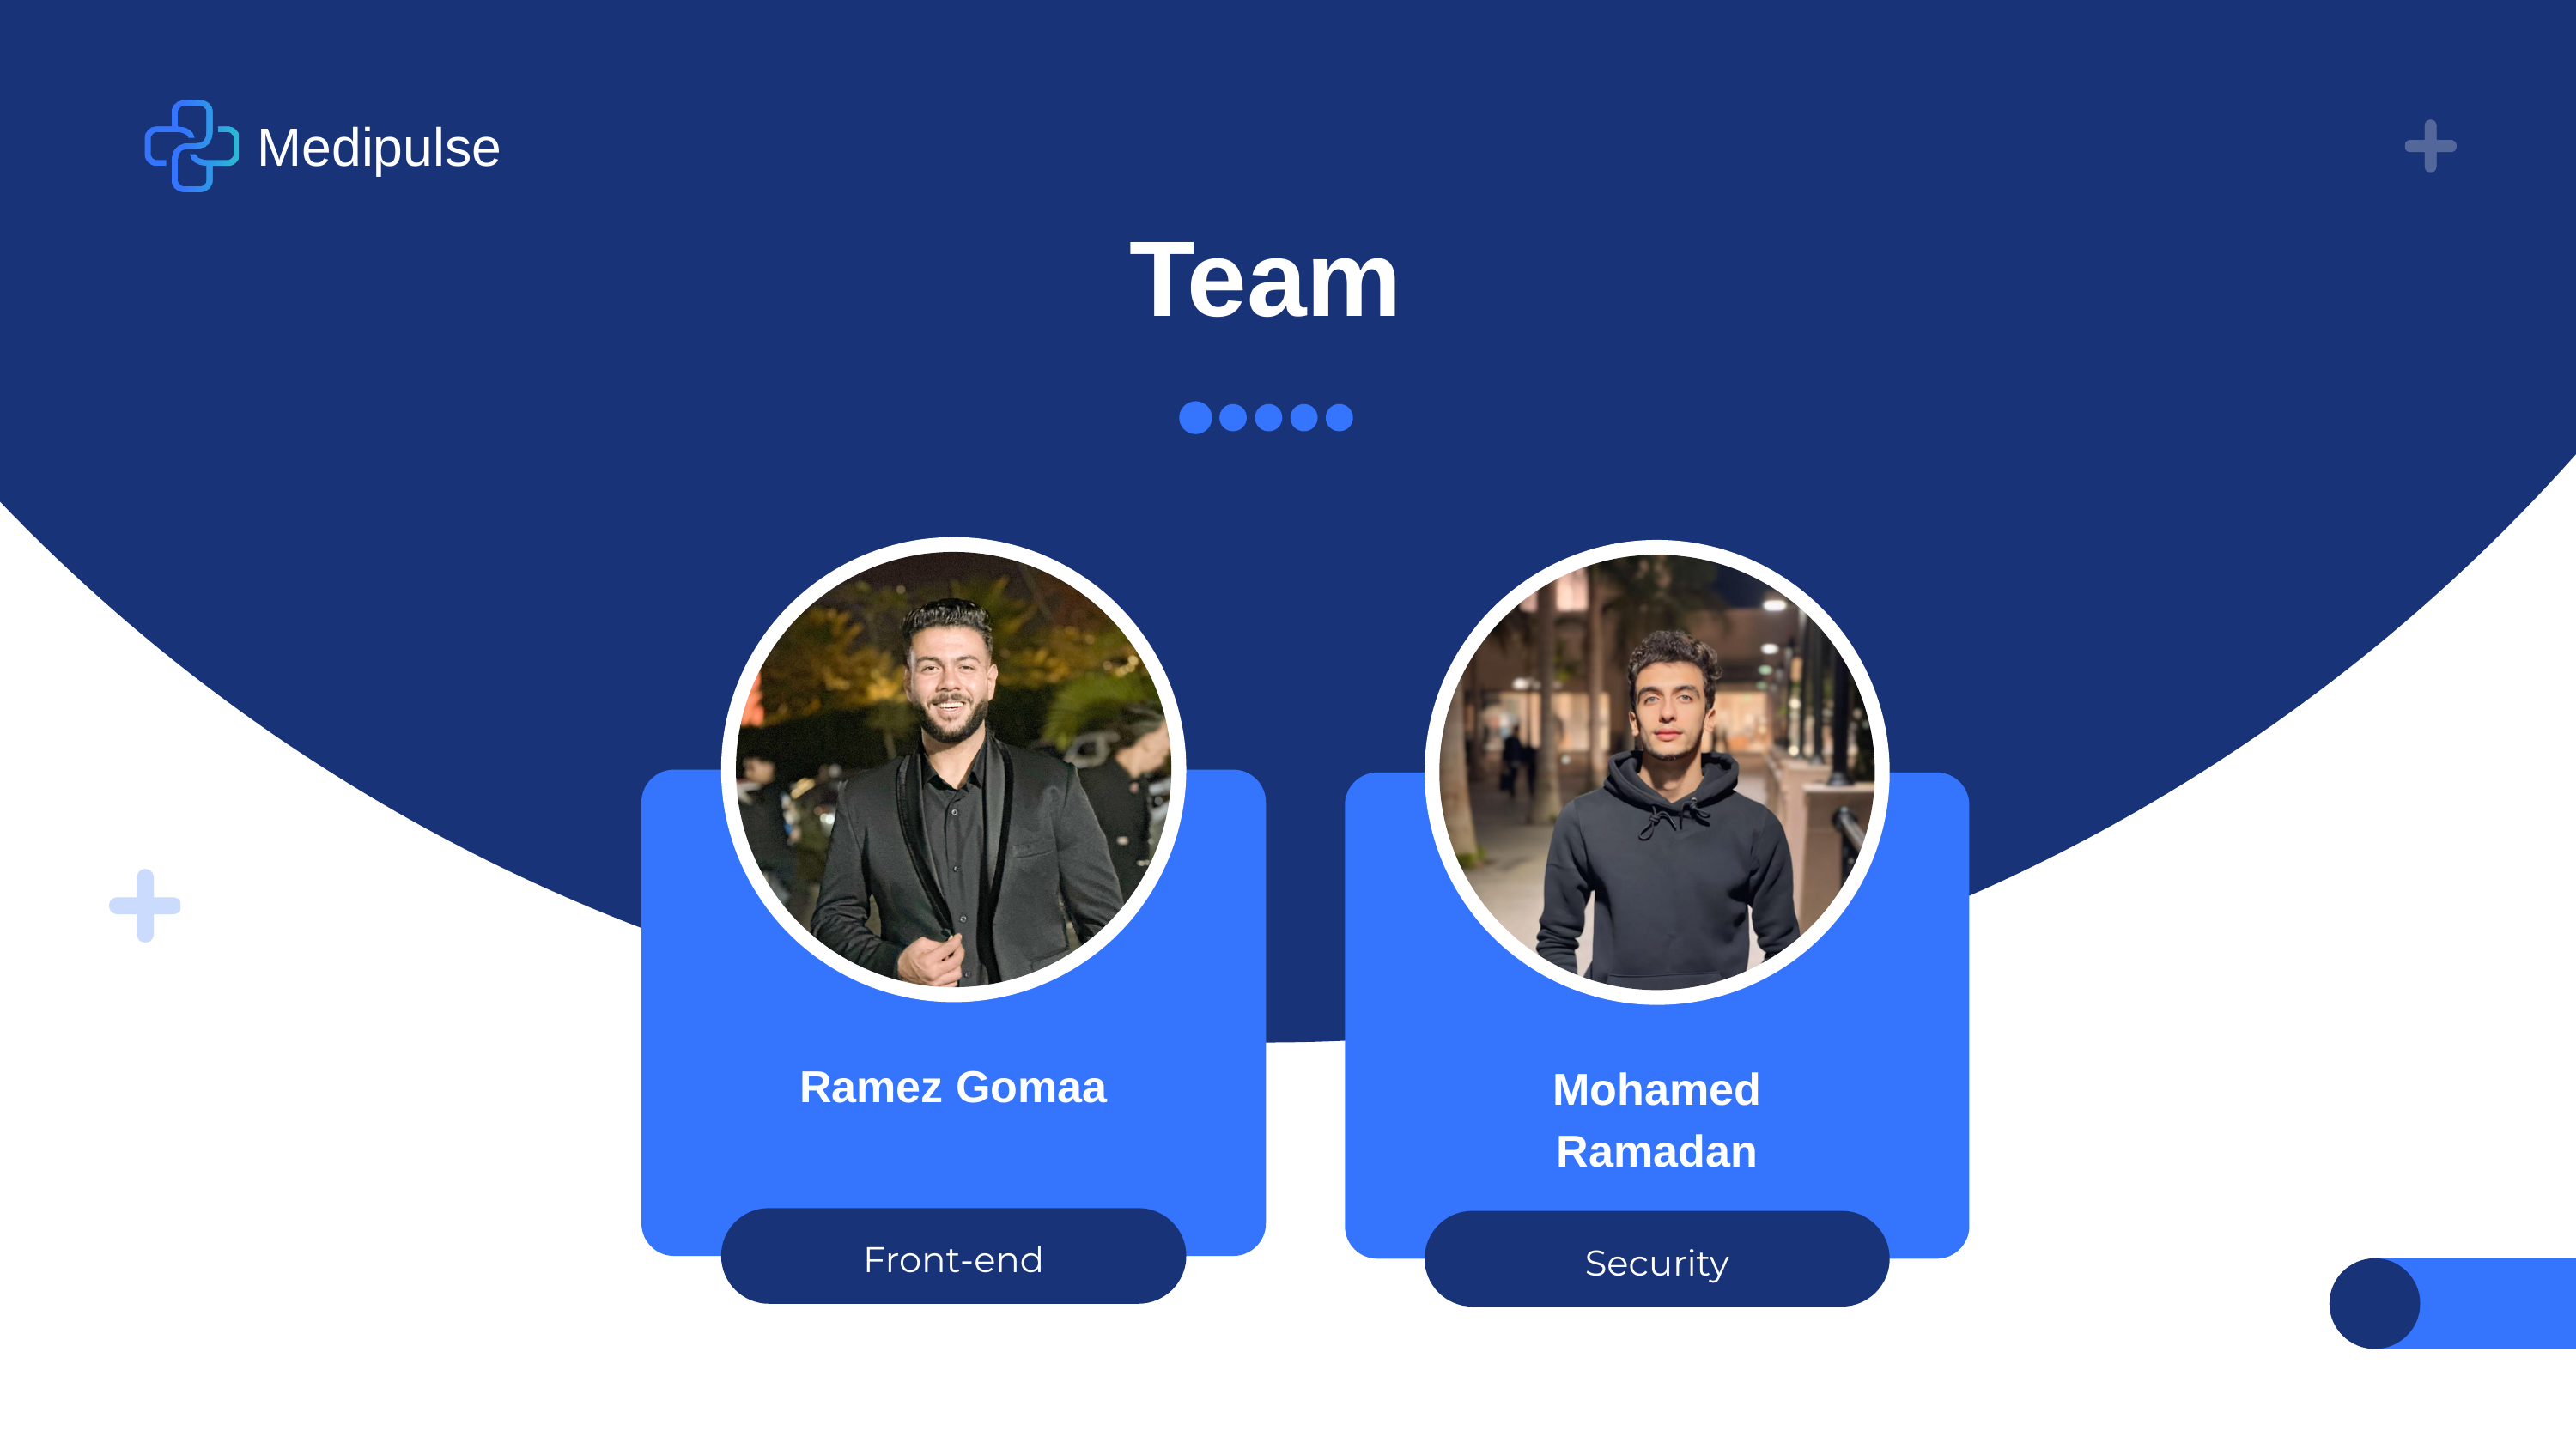

Medipulse

Team

Ramez Gomaa
Mohamed
Ramadan

Front-end
Security